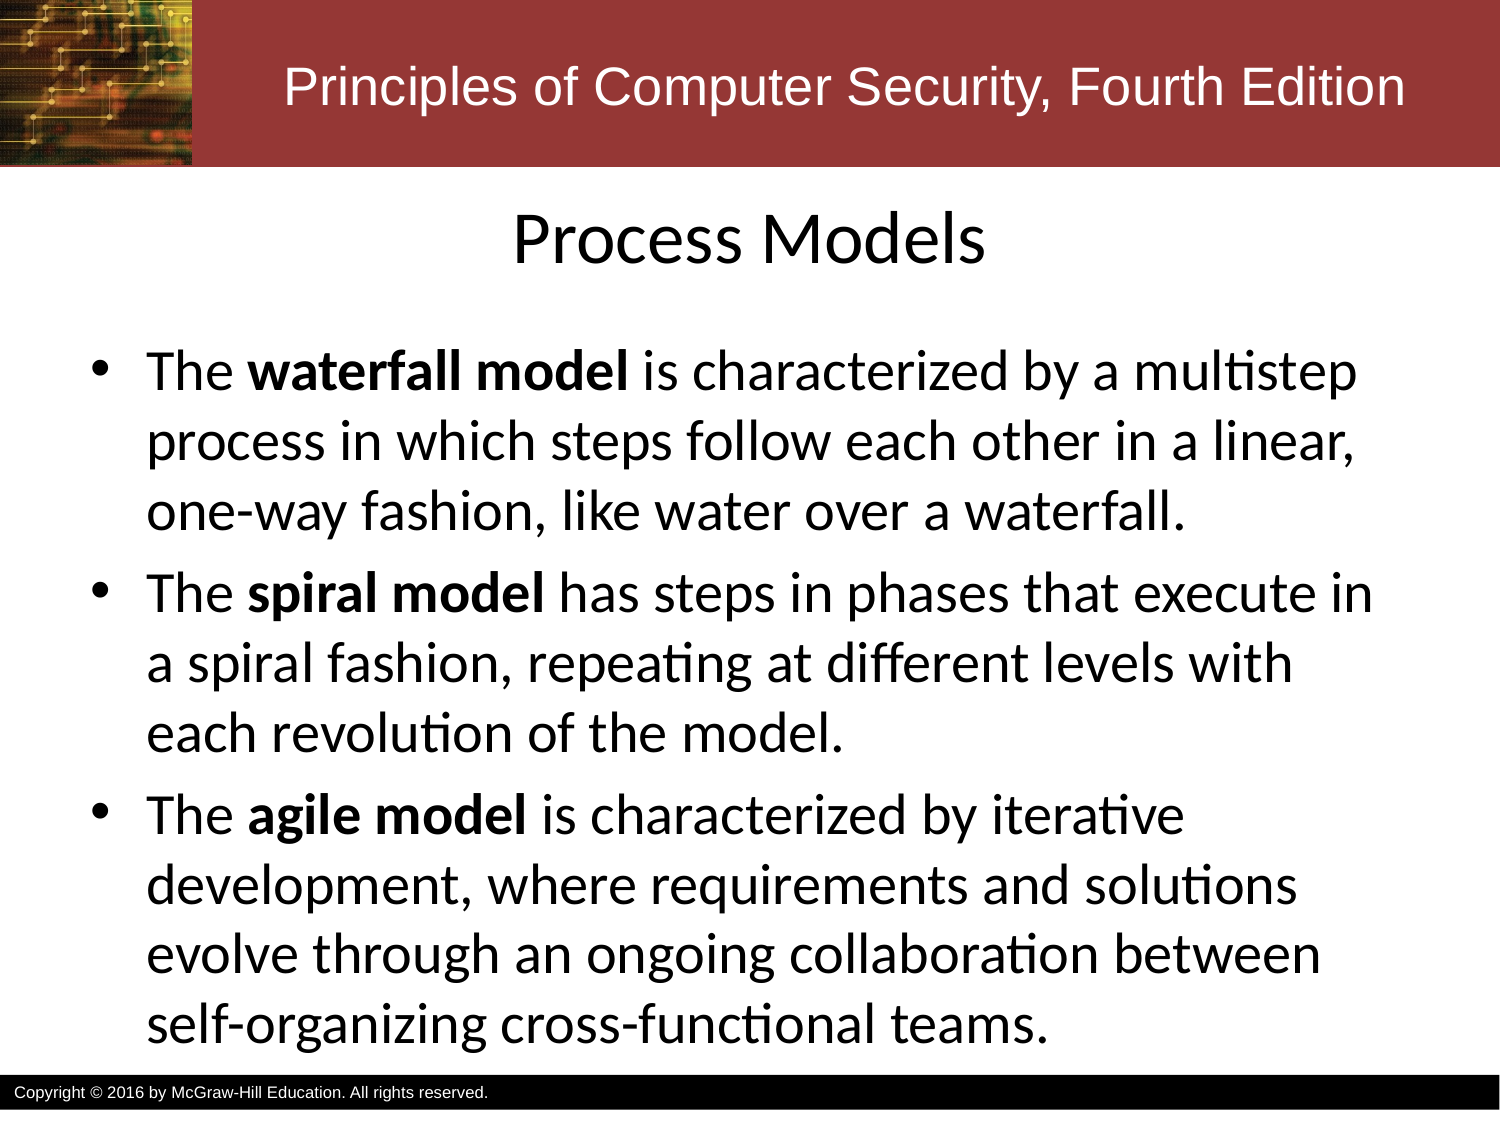

# Process Models
The waterfall model is characterized by a multistep process in which steps follow each other in a linear, one-way fashion, like water over a waterfall.
The spiral model has steps in phases that execute in a spiral fashion, repeating at different levels with each revolution of the model.
The agile model is characterized by iterative development, where requirements and solutions evolve through an ongoing collaboration between self-organizing cross-functional teams.